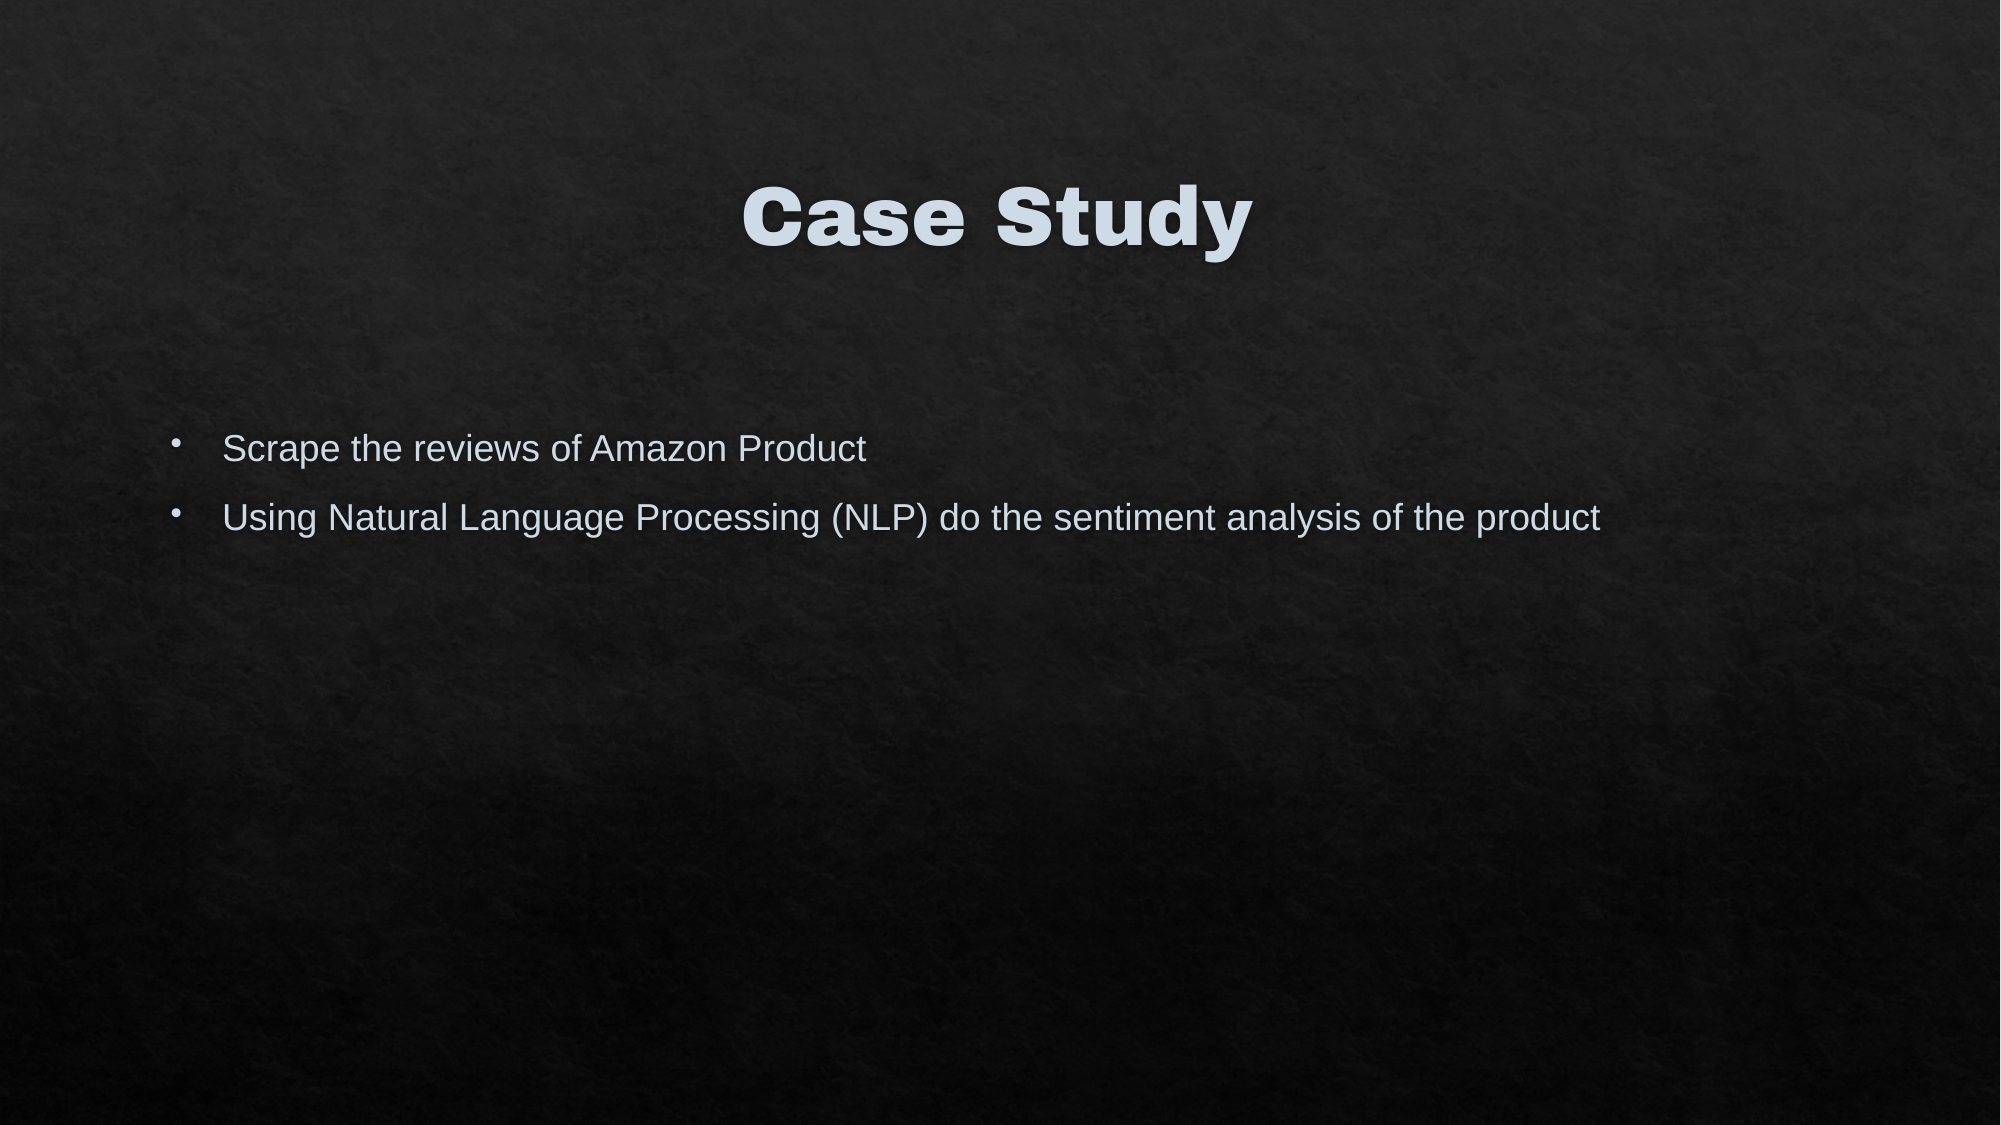

# Case Study
Scrape the reviews of Amazon Product
Using Natural Language Processing (NLP) do the sentiment analysis of the product